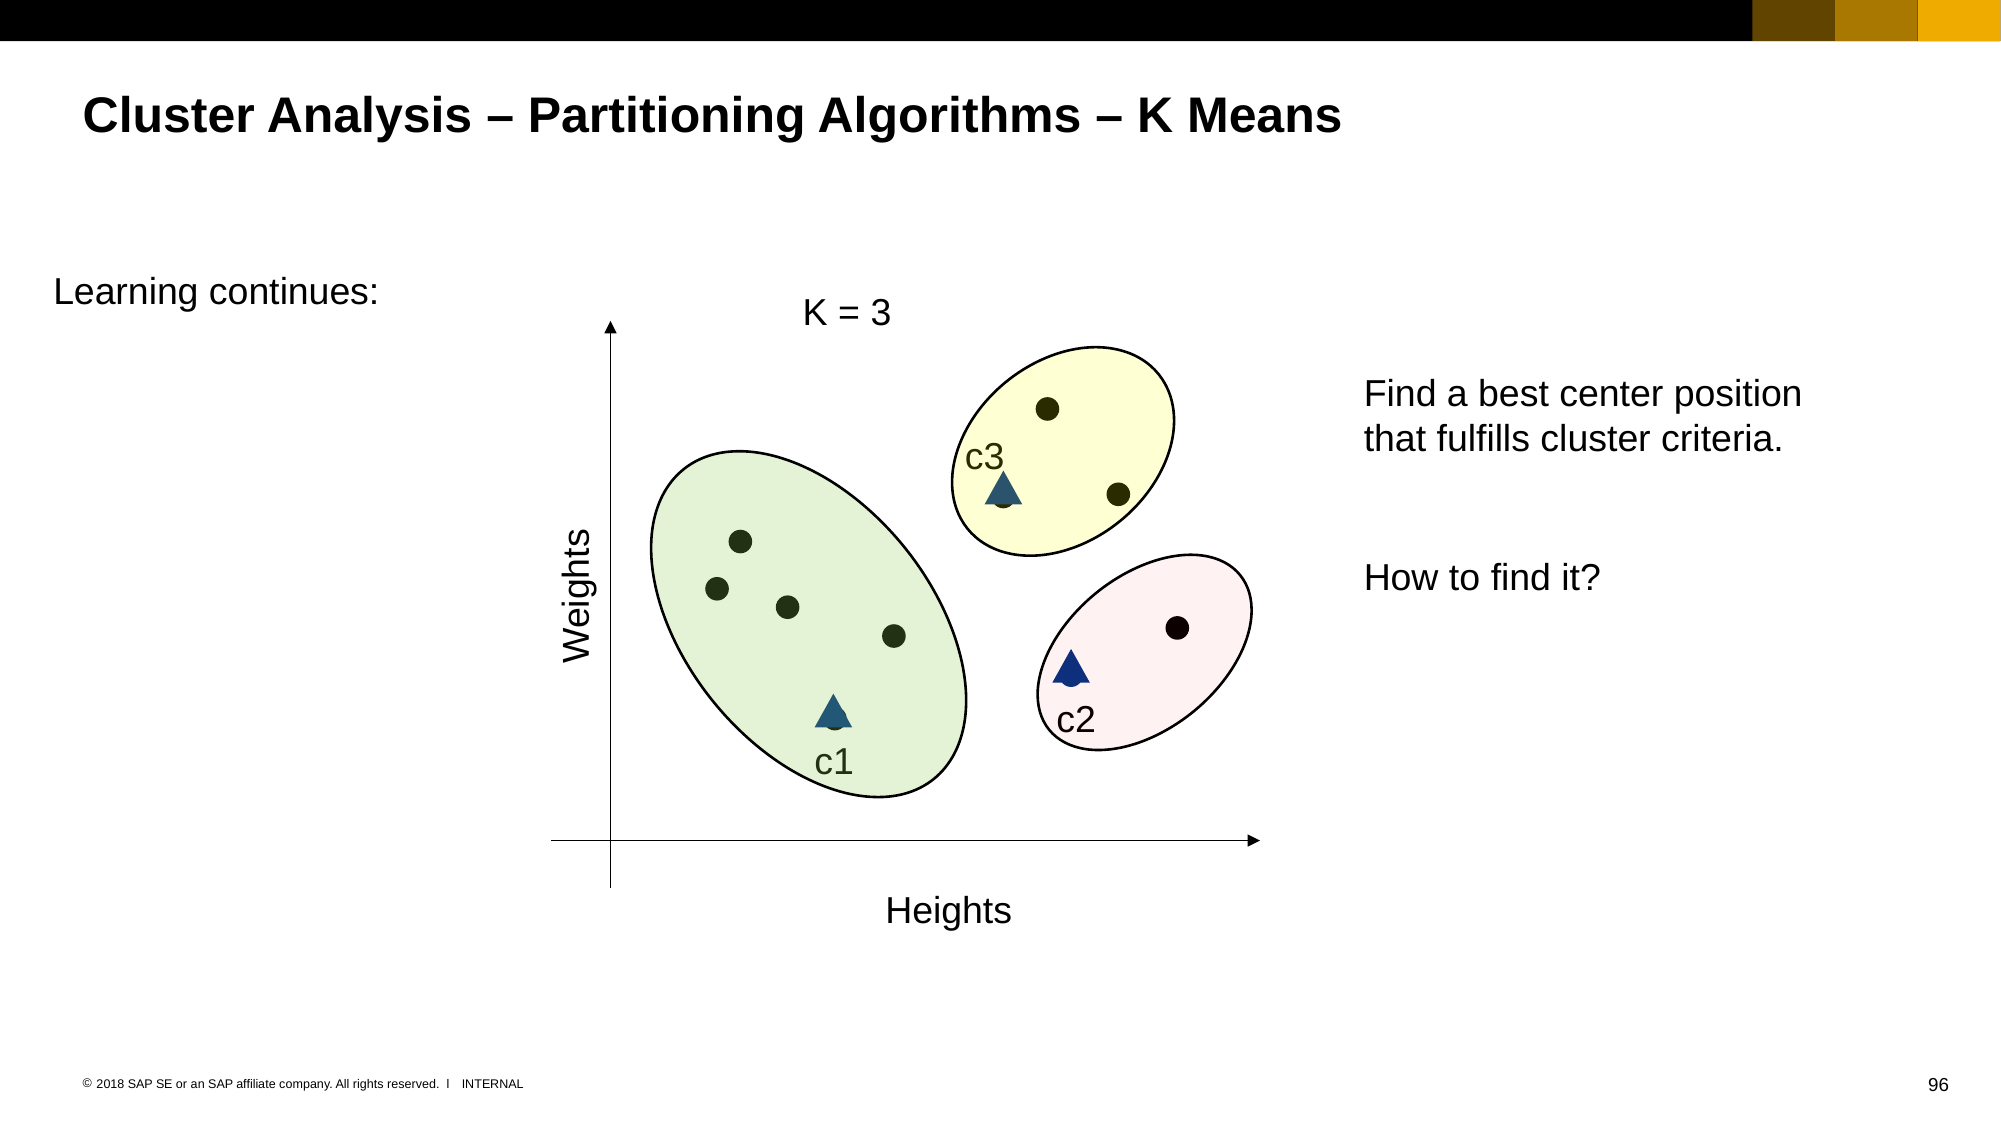

# Cluster Analysis – Partitioning Algorithms – K Means
Learning continues:
K = 3

Find a best center position that fulfills cluster criteria.

c3

Weights

How to find it?

c2

c1
Heights